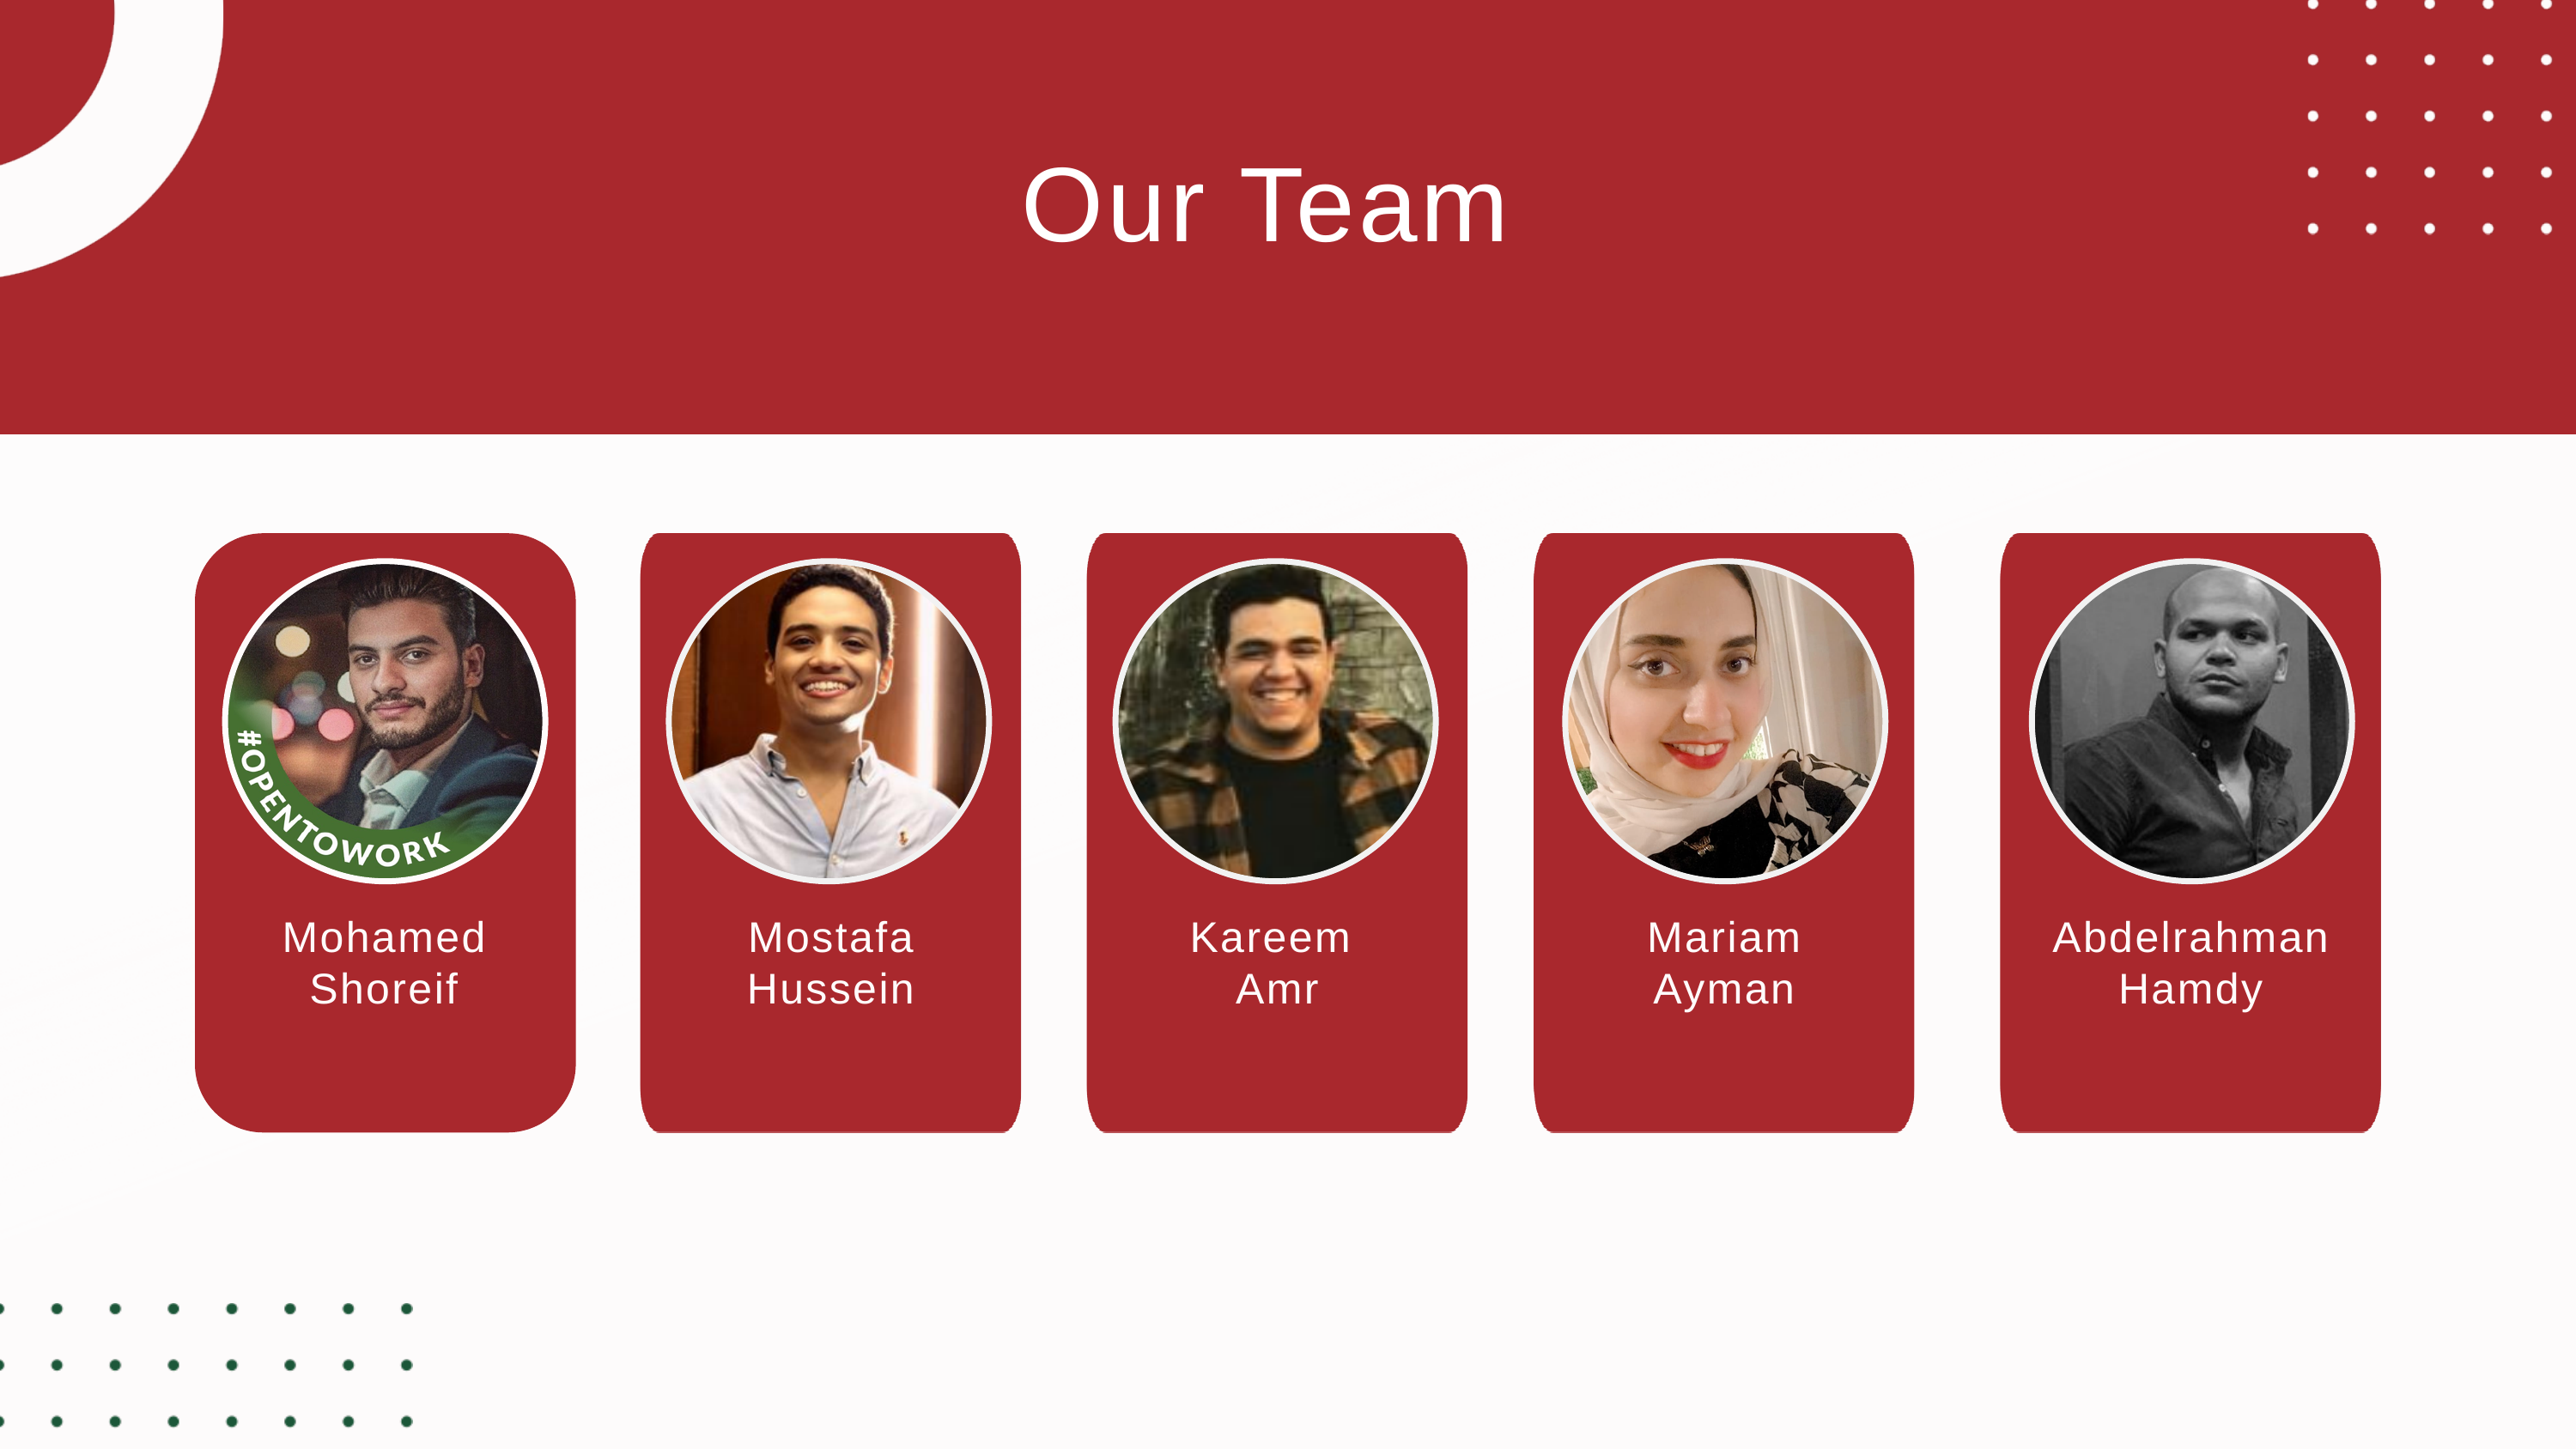

Our Team

Mohamed
Shoreif
Mostafa
Hussein

Kareem
Amr
Mariam
Ayman
Abdelrahman
Hamdy